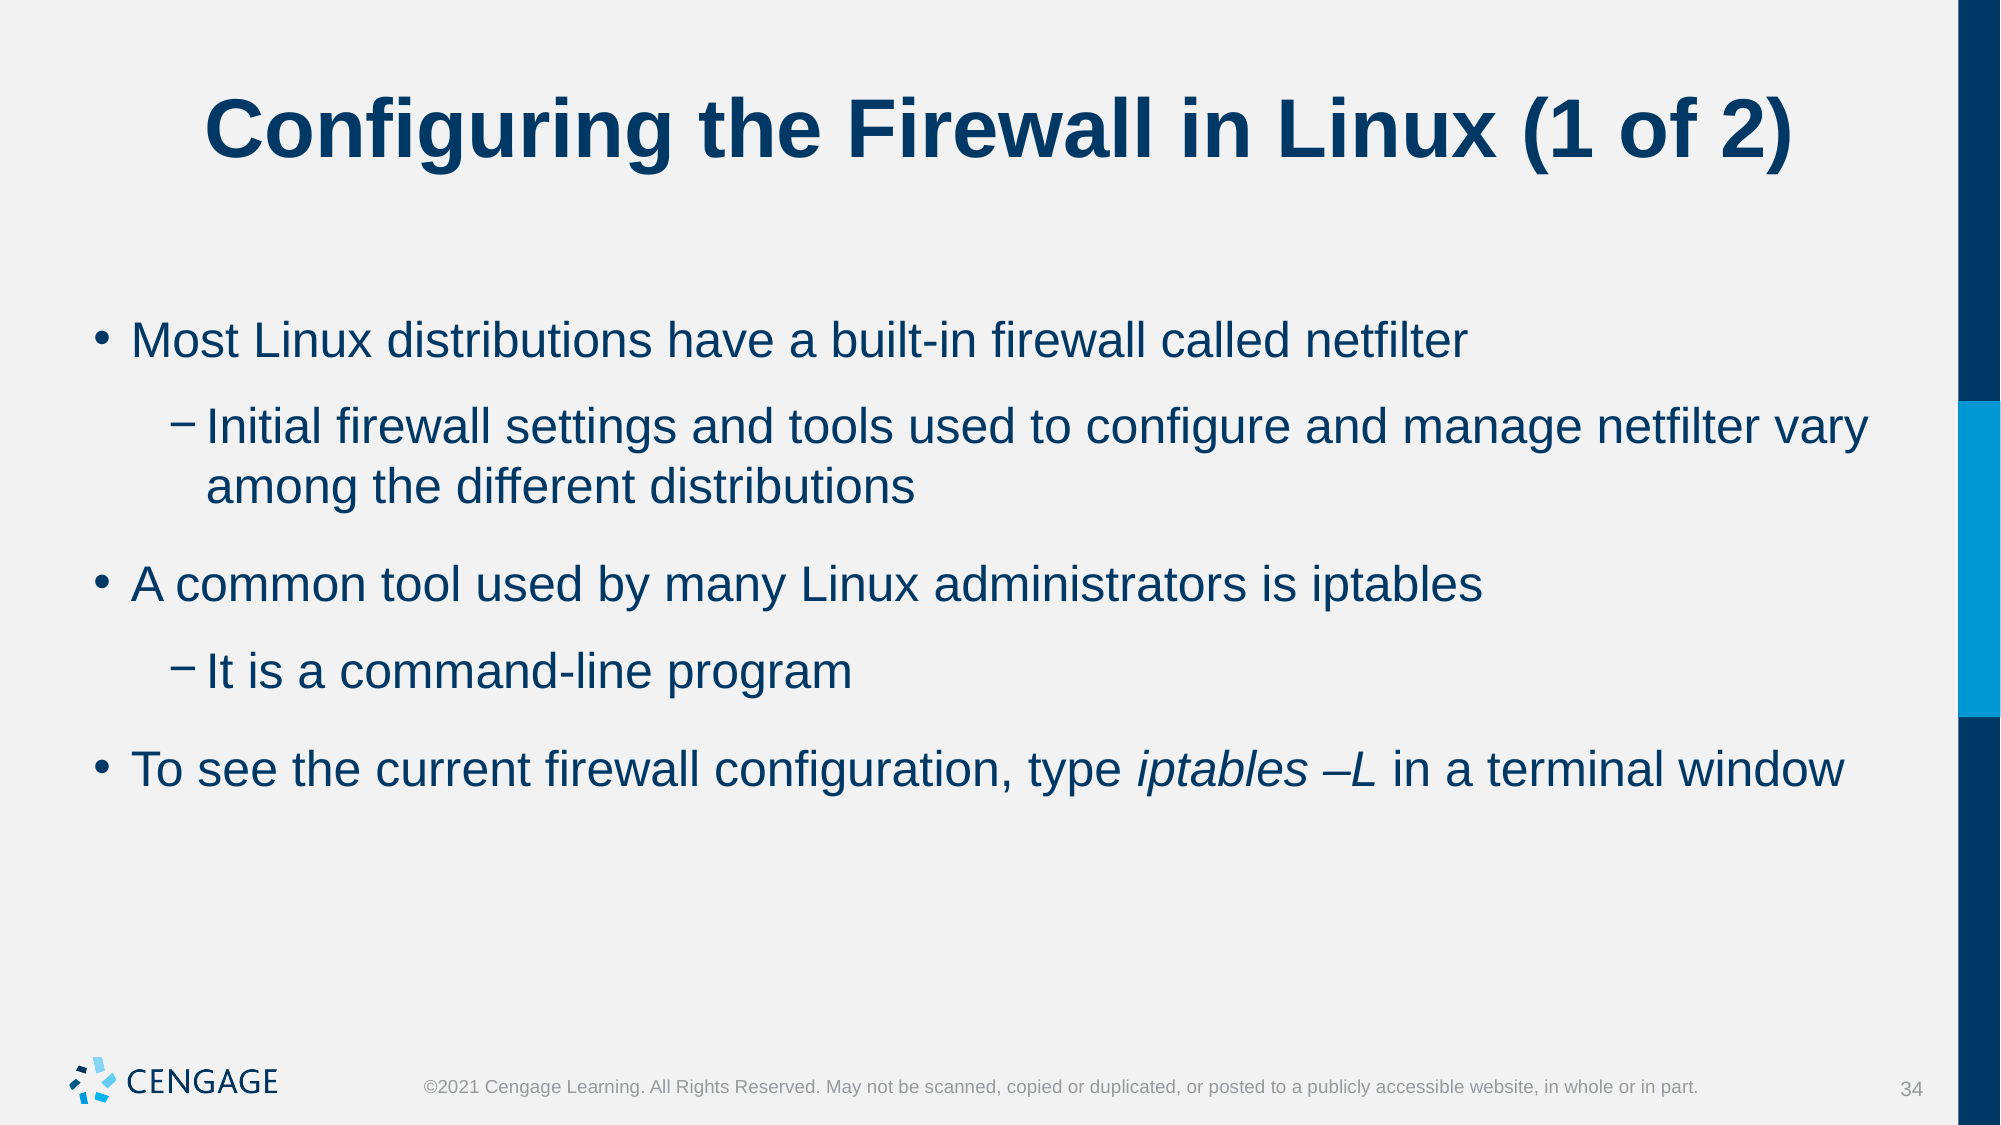

# Configuring the Firewall in Linux (1 of 2)
Most Linux distributions have a built-in firewall called netfilter
Initial firewall settings and tools used to configure and manage netfilter vary among the different distributions
A common tool used by many Linux administrators is iptables
It is a command-line program
To see the current firewall configuration, type iptables –L in a terminal window